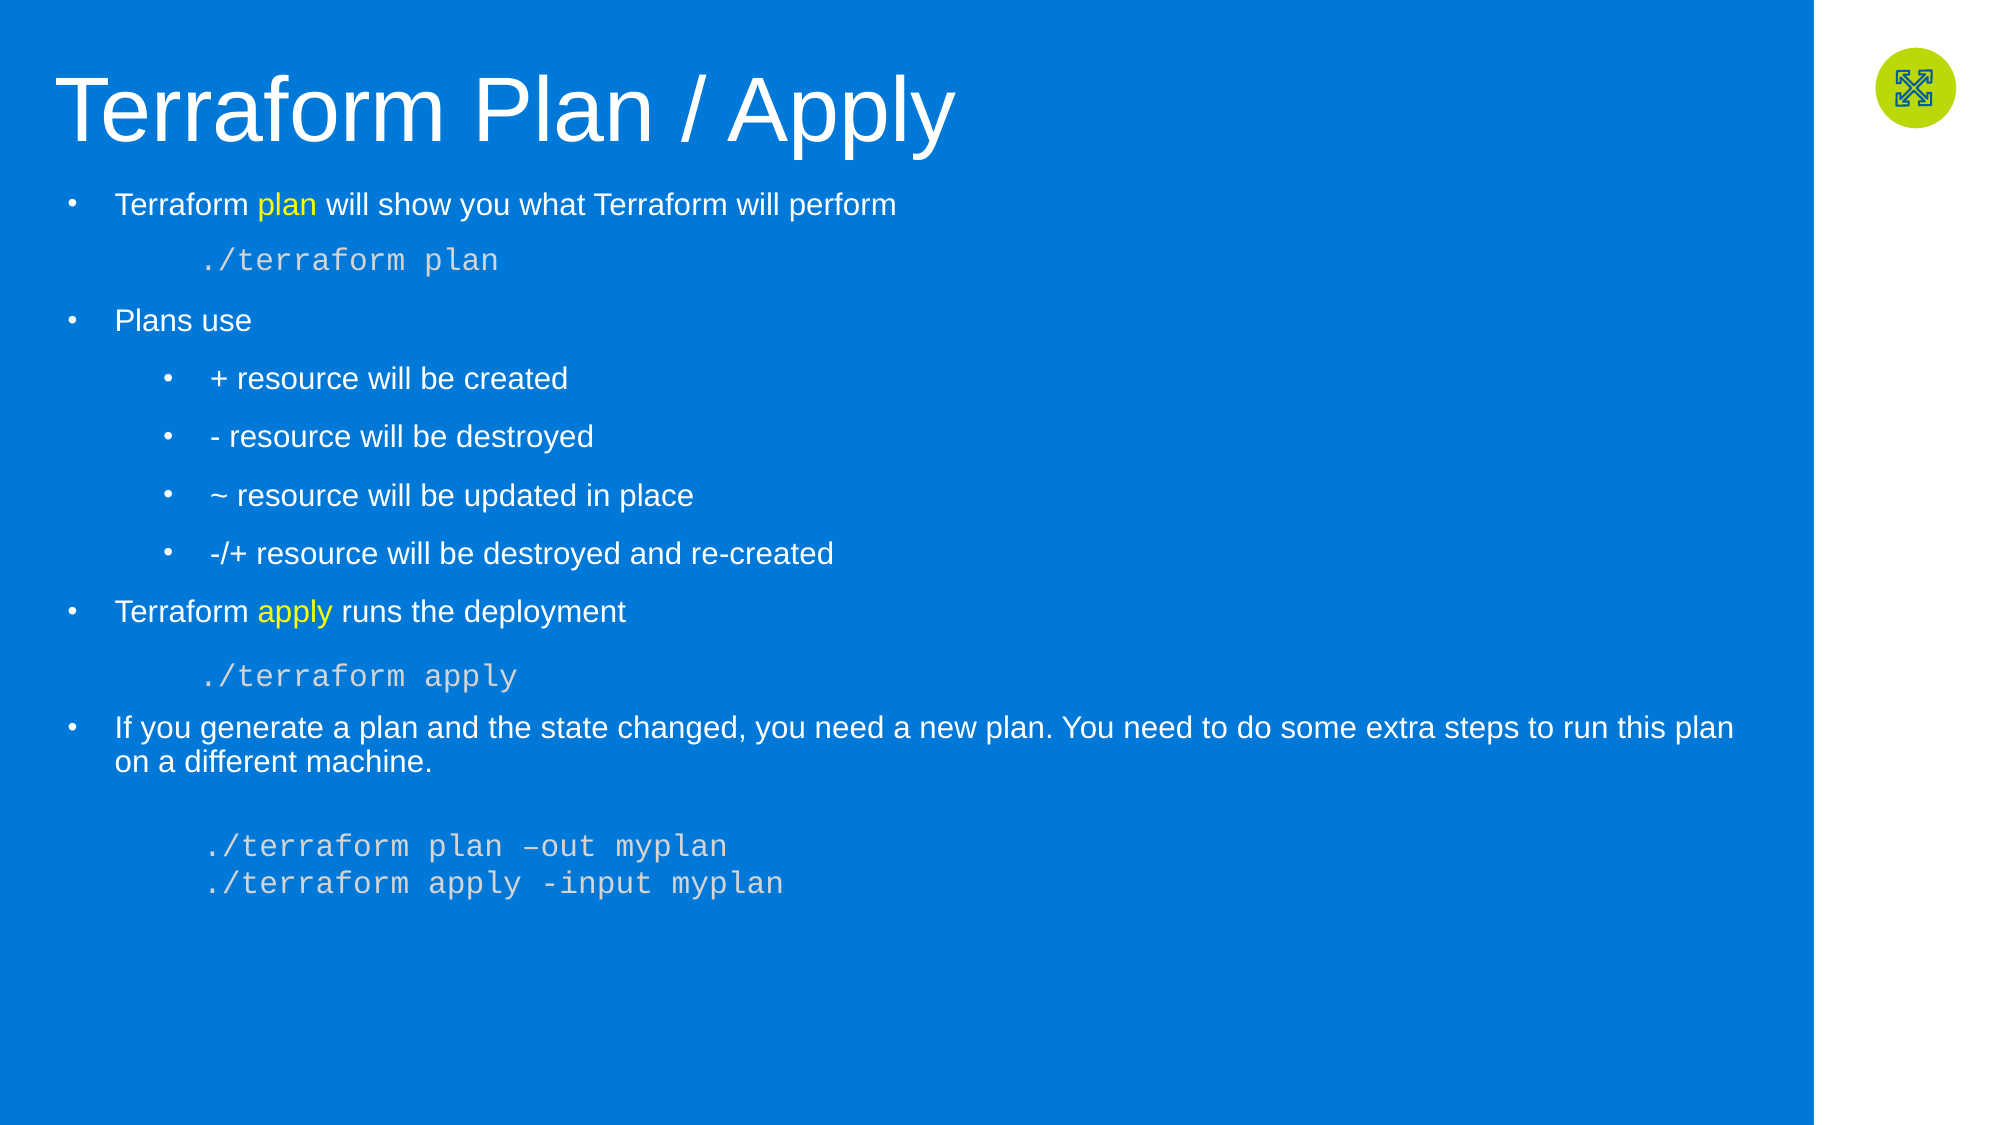

# Terraform Plan / Apply

Terraform plan will show you what Terraform will perform

Plans use
+ resource will be created
- resource will be destroyed
~ resource will be updated in place
-/+ resource will be destroyed and re-created
Terraform apply runs the deployment

If you generate a plan and the state changed, you need a new plan. You need to do some extra steps to run this plan on a different machine.

./terraform plan
./terraform apply
./terraform plan –out myplan
./terraform apply -input myplan